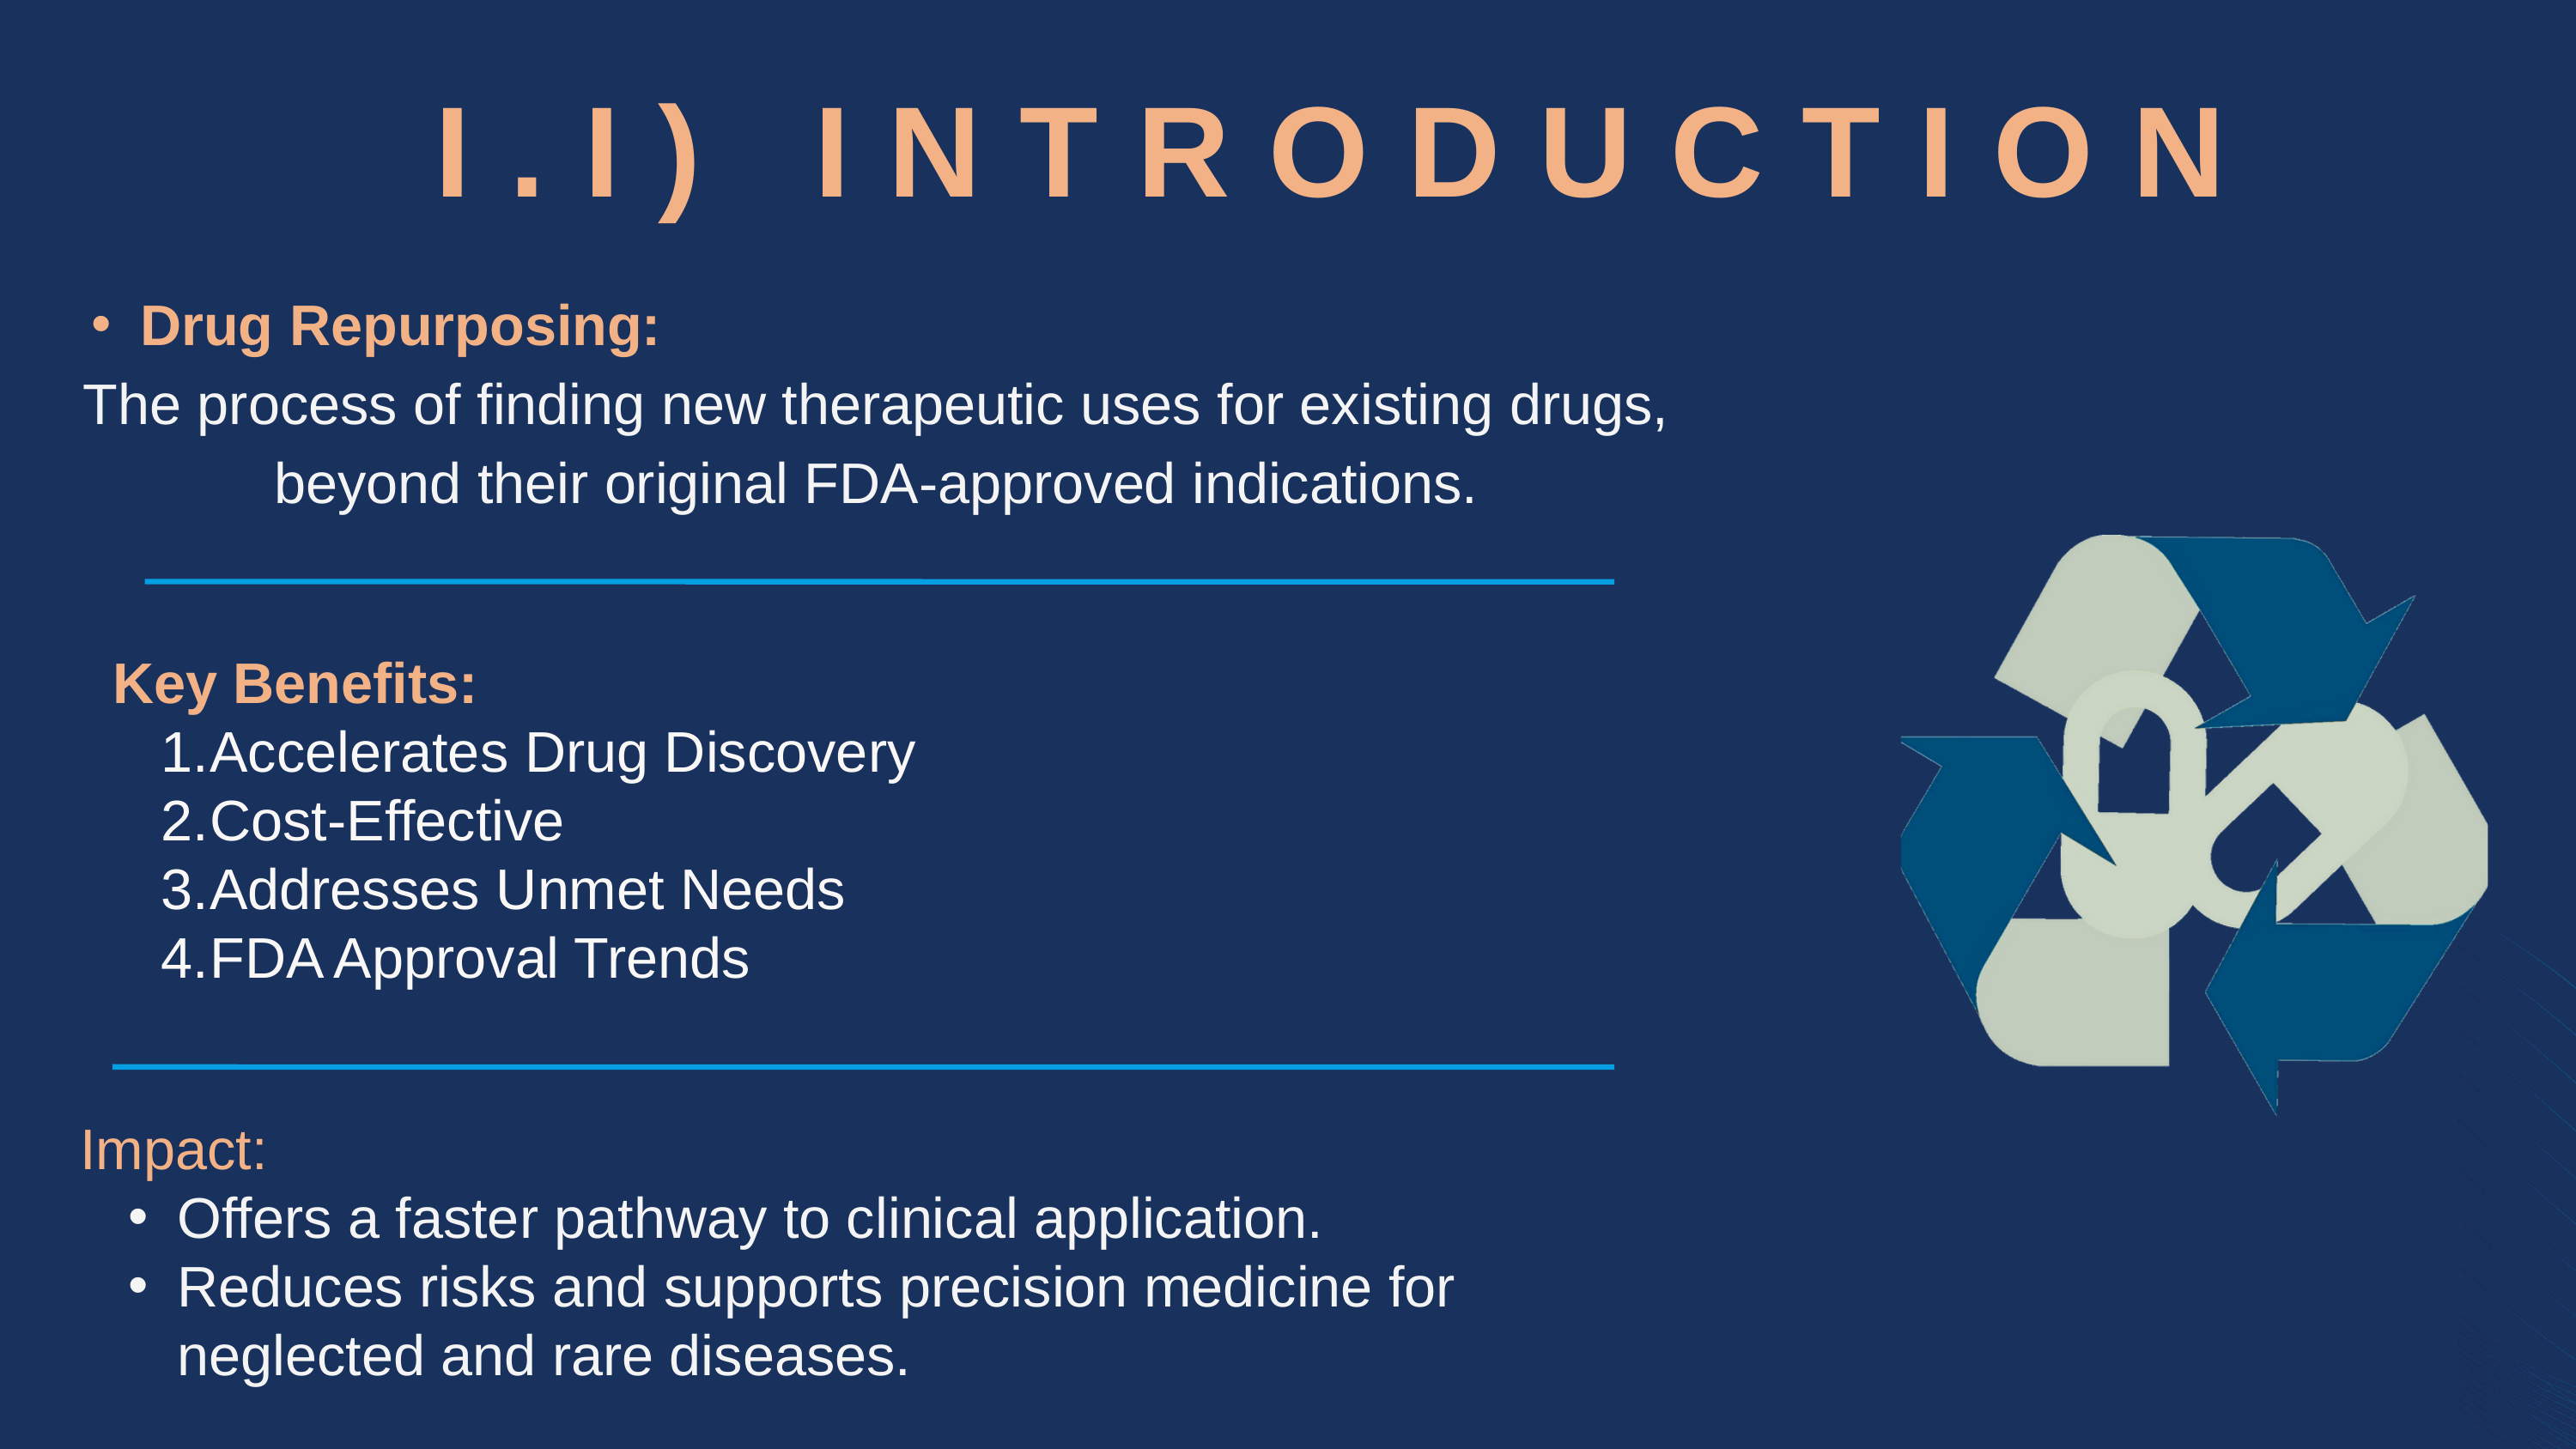

I.I) INTRODUCTION
Drug Repurposing:
The process of finding new therapeutic uses for existing drugs, beyond their original FDA-approved indications.

Key Benefits:
Accelerates Drug Discovery
Cost-Effective
Addresses Unmet Needs
FDA Approval Trends

Impact:
Offers a faster pathway to clinical application.
Reduces risks and supports precision medicine for neglected and rare diseases.